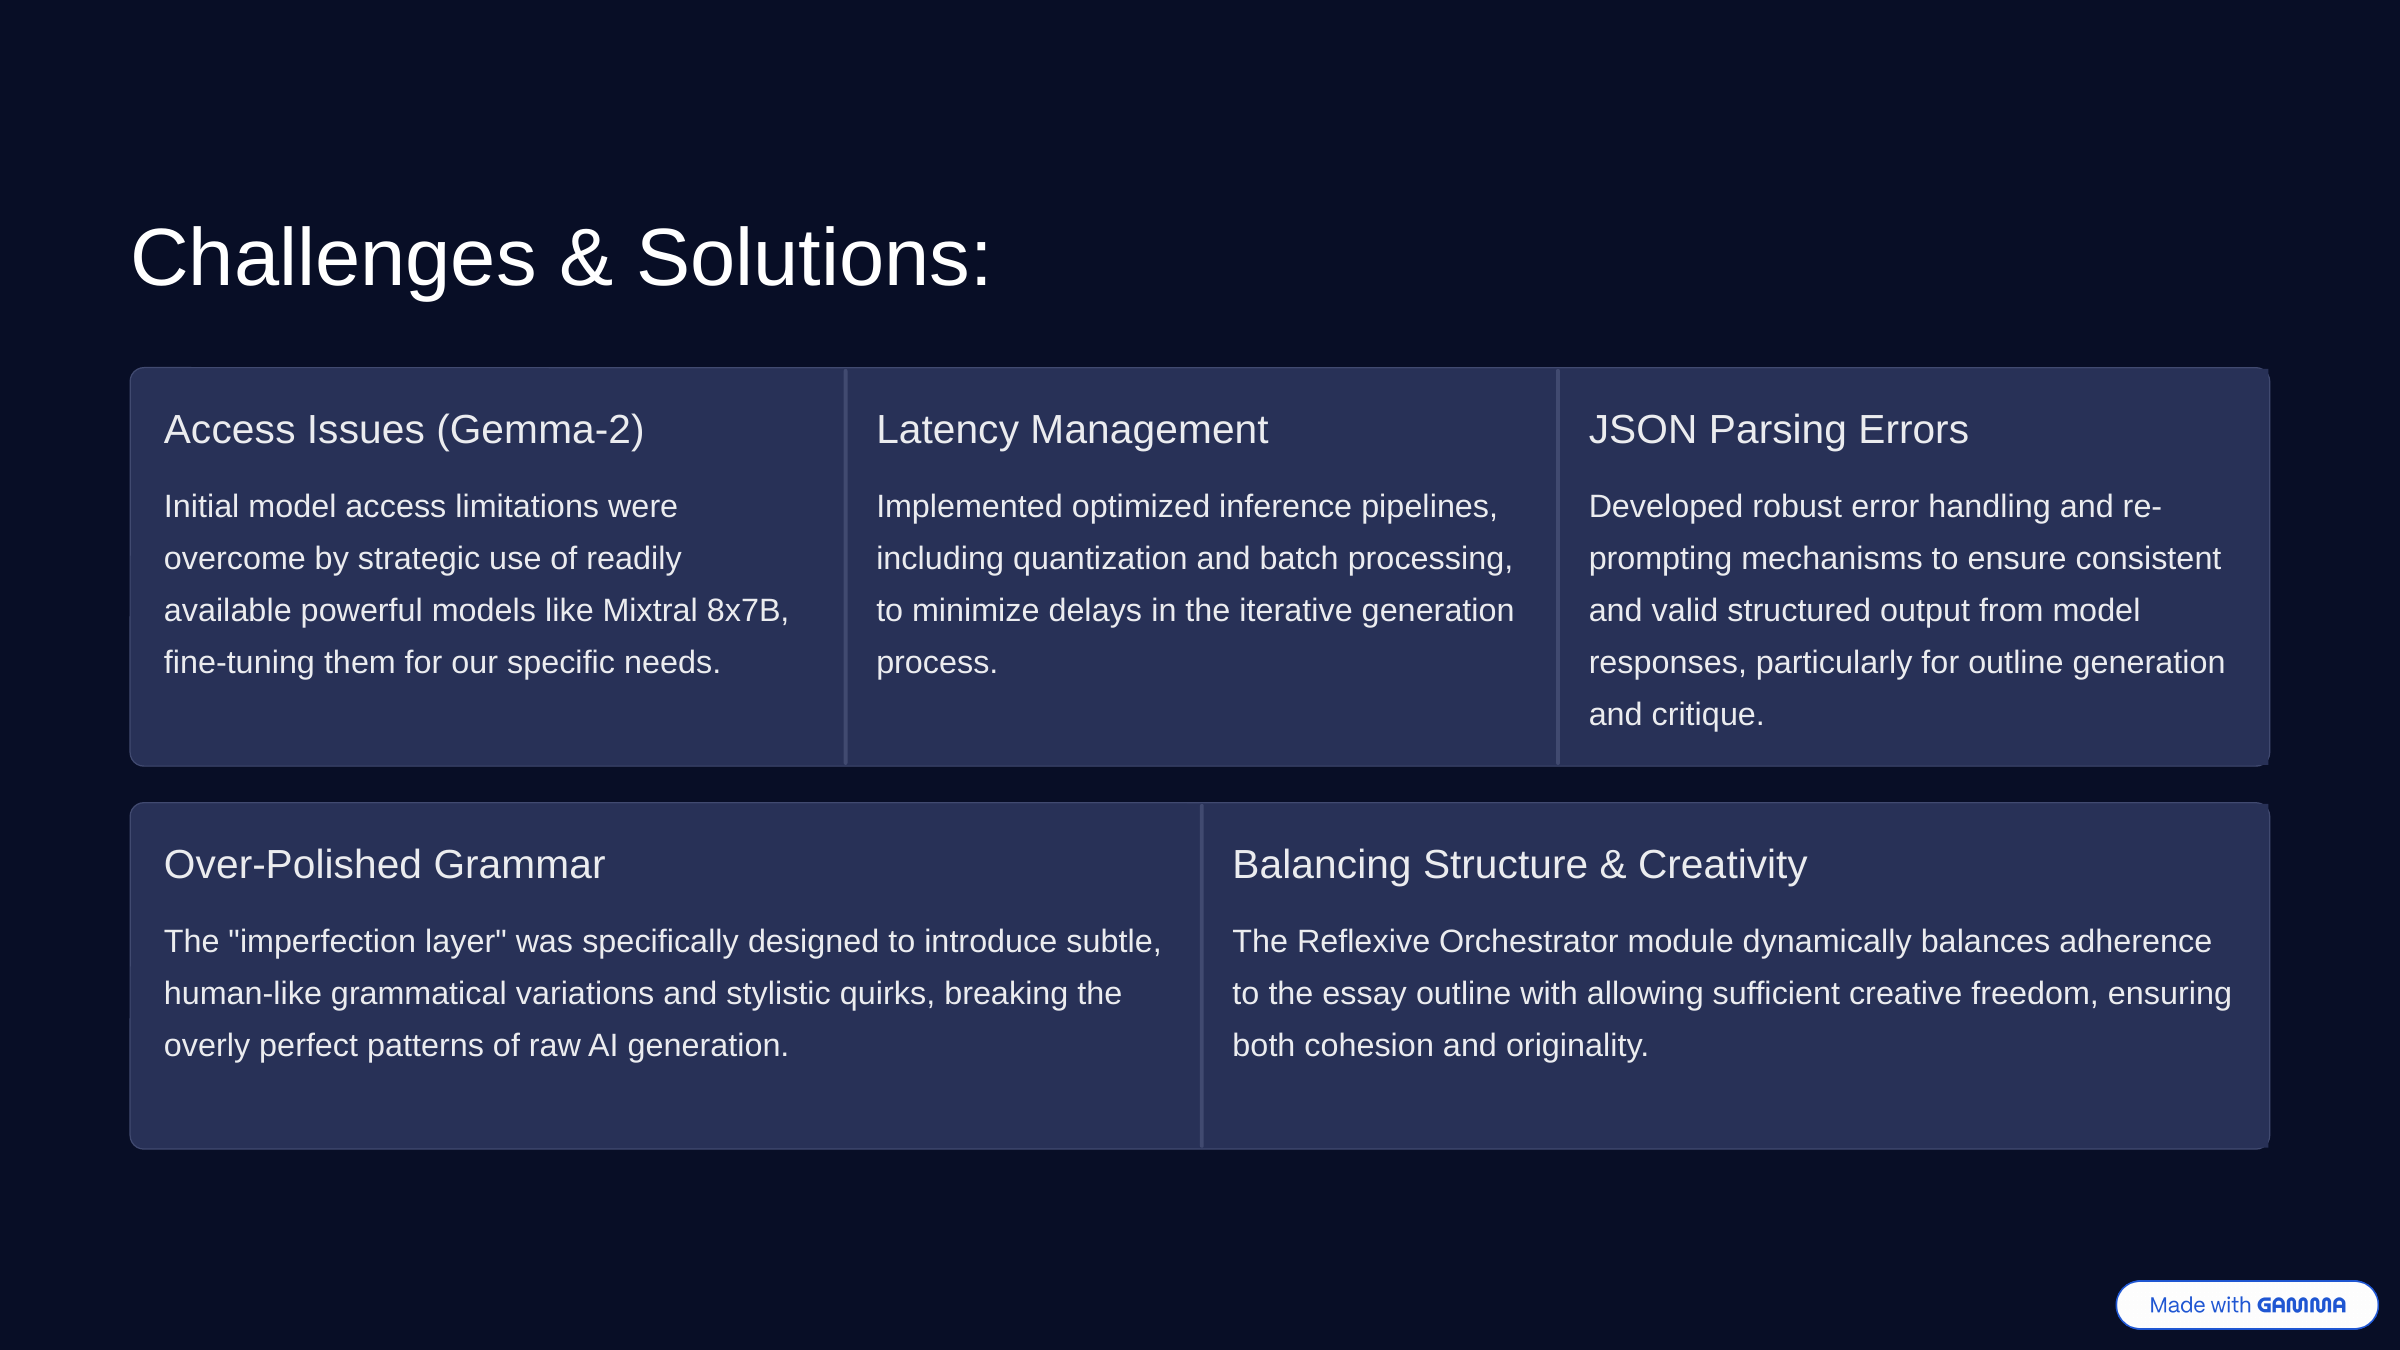

Challenges & Solutions:

Access Issues (Gemma-2)
Latency Management
JSON Parsing Errors
Initial model access limitations were overcome by strategic use of readily available powerful models like Mixtral 8x7B, fine-tuning them for our specific needs.
Implemented optimized inference pipelines, including quantization and batch processing, to minimize delays in the iterative generation process.
Developed robust error handling and re-prompting mechanisms to ensure consistent and valid structured output from model responses, particularly for outline generation and critique.

Over-Polished Grammar
Balancing Structure & Creativity
The "imperfection layer" was specifically designed to introduce subtle, human-like grammatical variations and stylistic quirks, breaking the overly perfect patterns of raw AI generation.
The Reflexive Orchestrator module dynamically balances adherence to the essay outline with allowing sufficient creative freedom, ensuring both cohesion and originality.